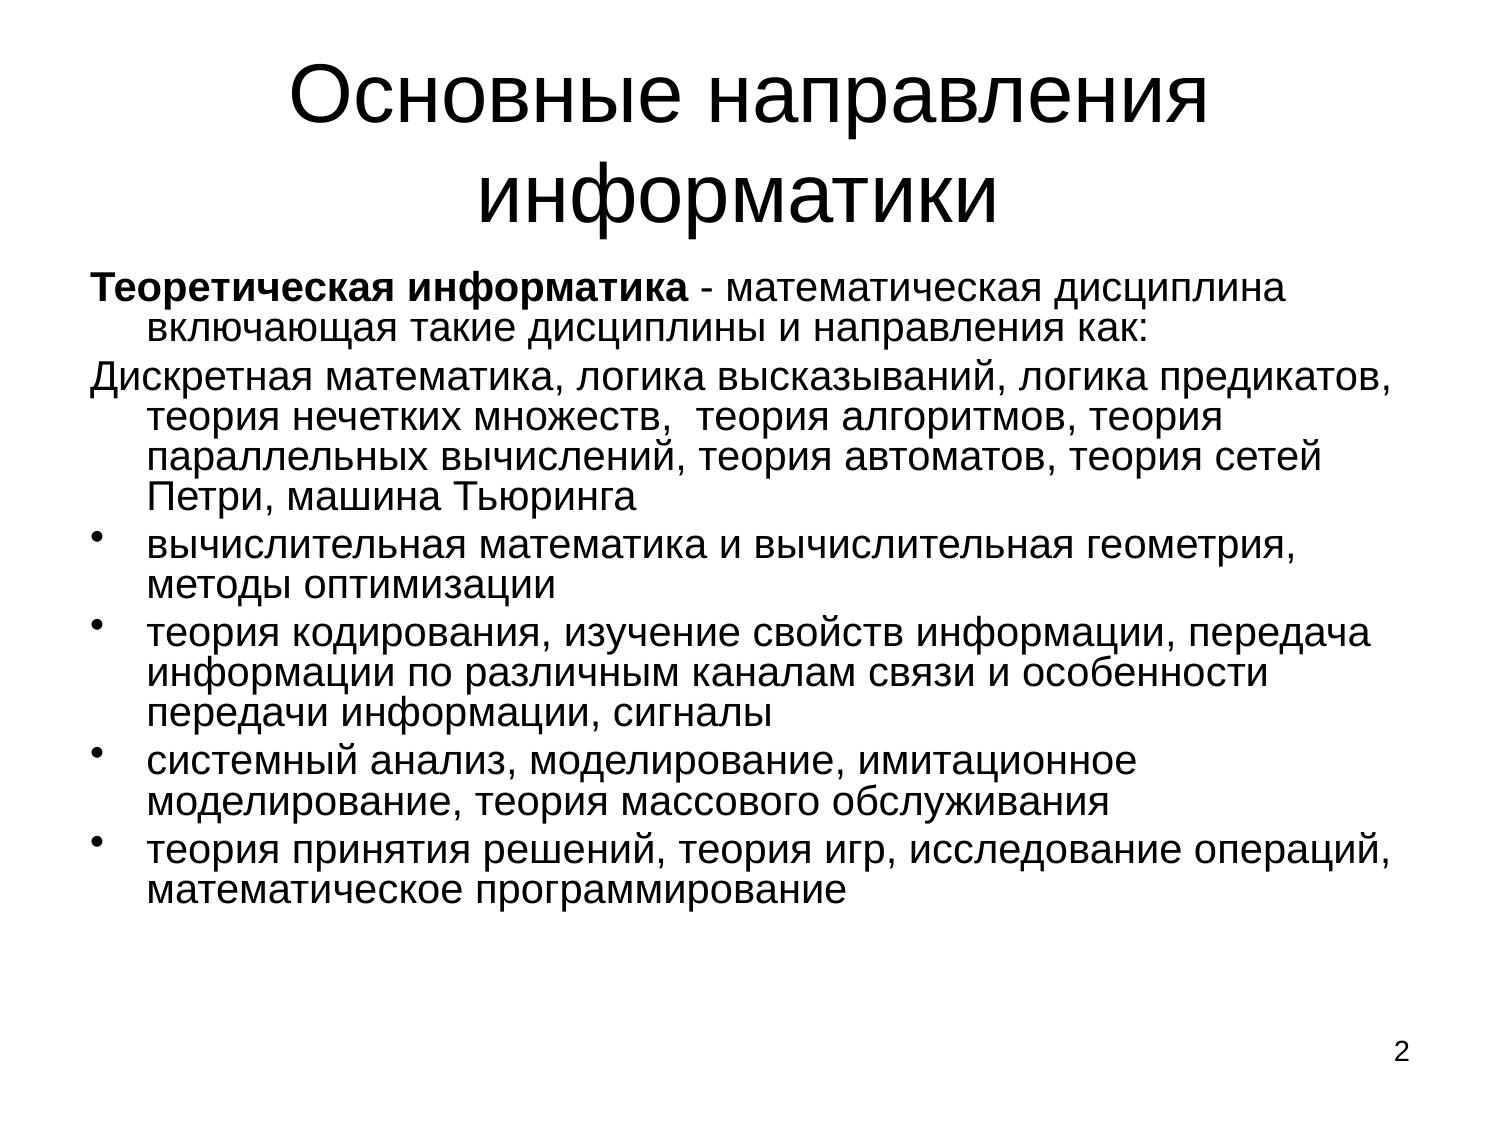

# Основные направления информатики
Теоретическая информатика - математическая дисциплина включающая такие дисциплины и направления как:
Дискретная математика, логика высказываний, логика предикатов, теория нечетких множеств,  теория алгоритмов, теория  параллельных вычислений, теория автоматов, теория сетей Петри, машина Тьюринга
вычислительная математика и вычислительная геометрия, методы оптимизации
теория кодирования, изучение свойств информации, передача информации по различным каналам связи и особенности передачи информации, сигналы
системный анализ, моделирование, имитационное моделирование, теория массового обслуживания
теория принятия решений, теория игр, исследование операций, математическое программирование

2